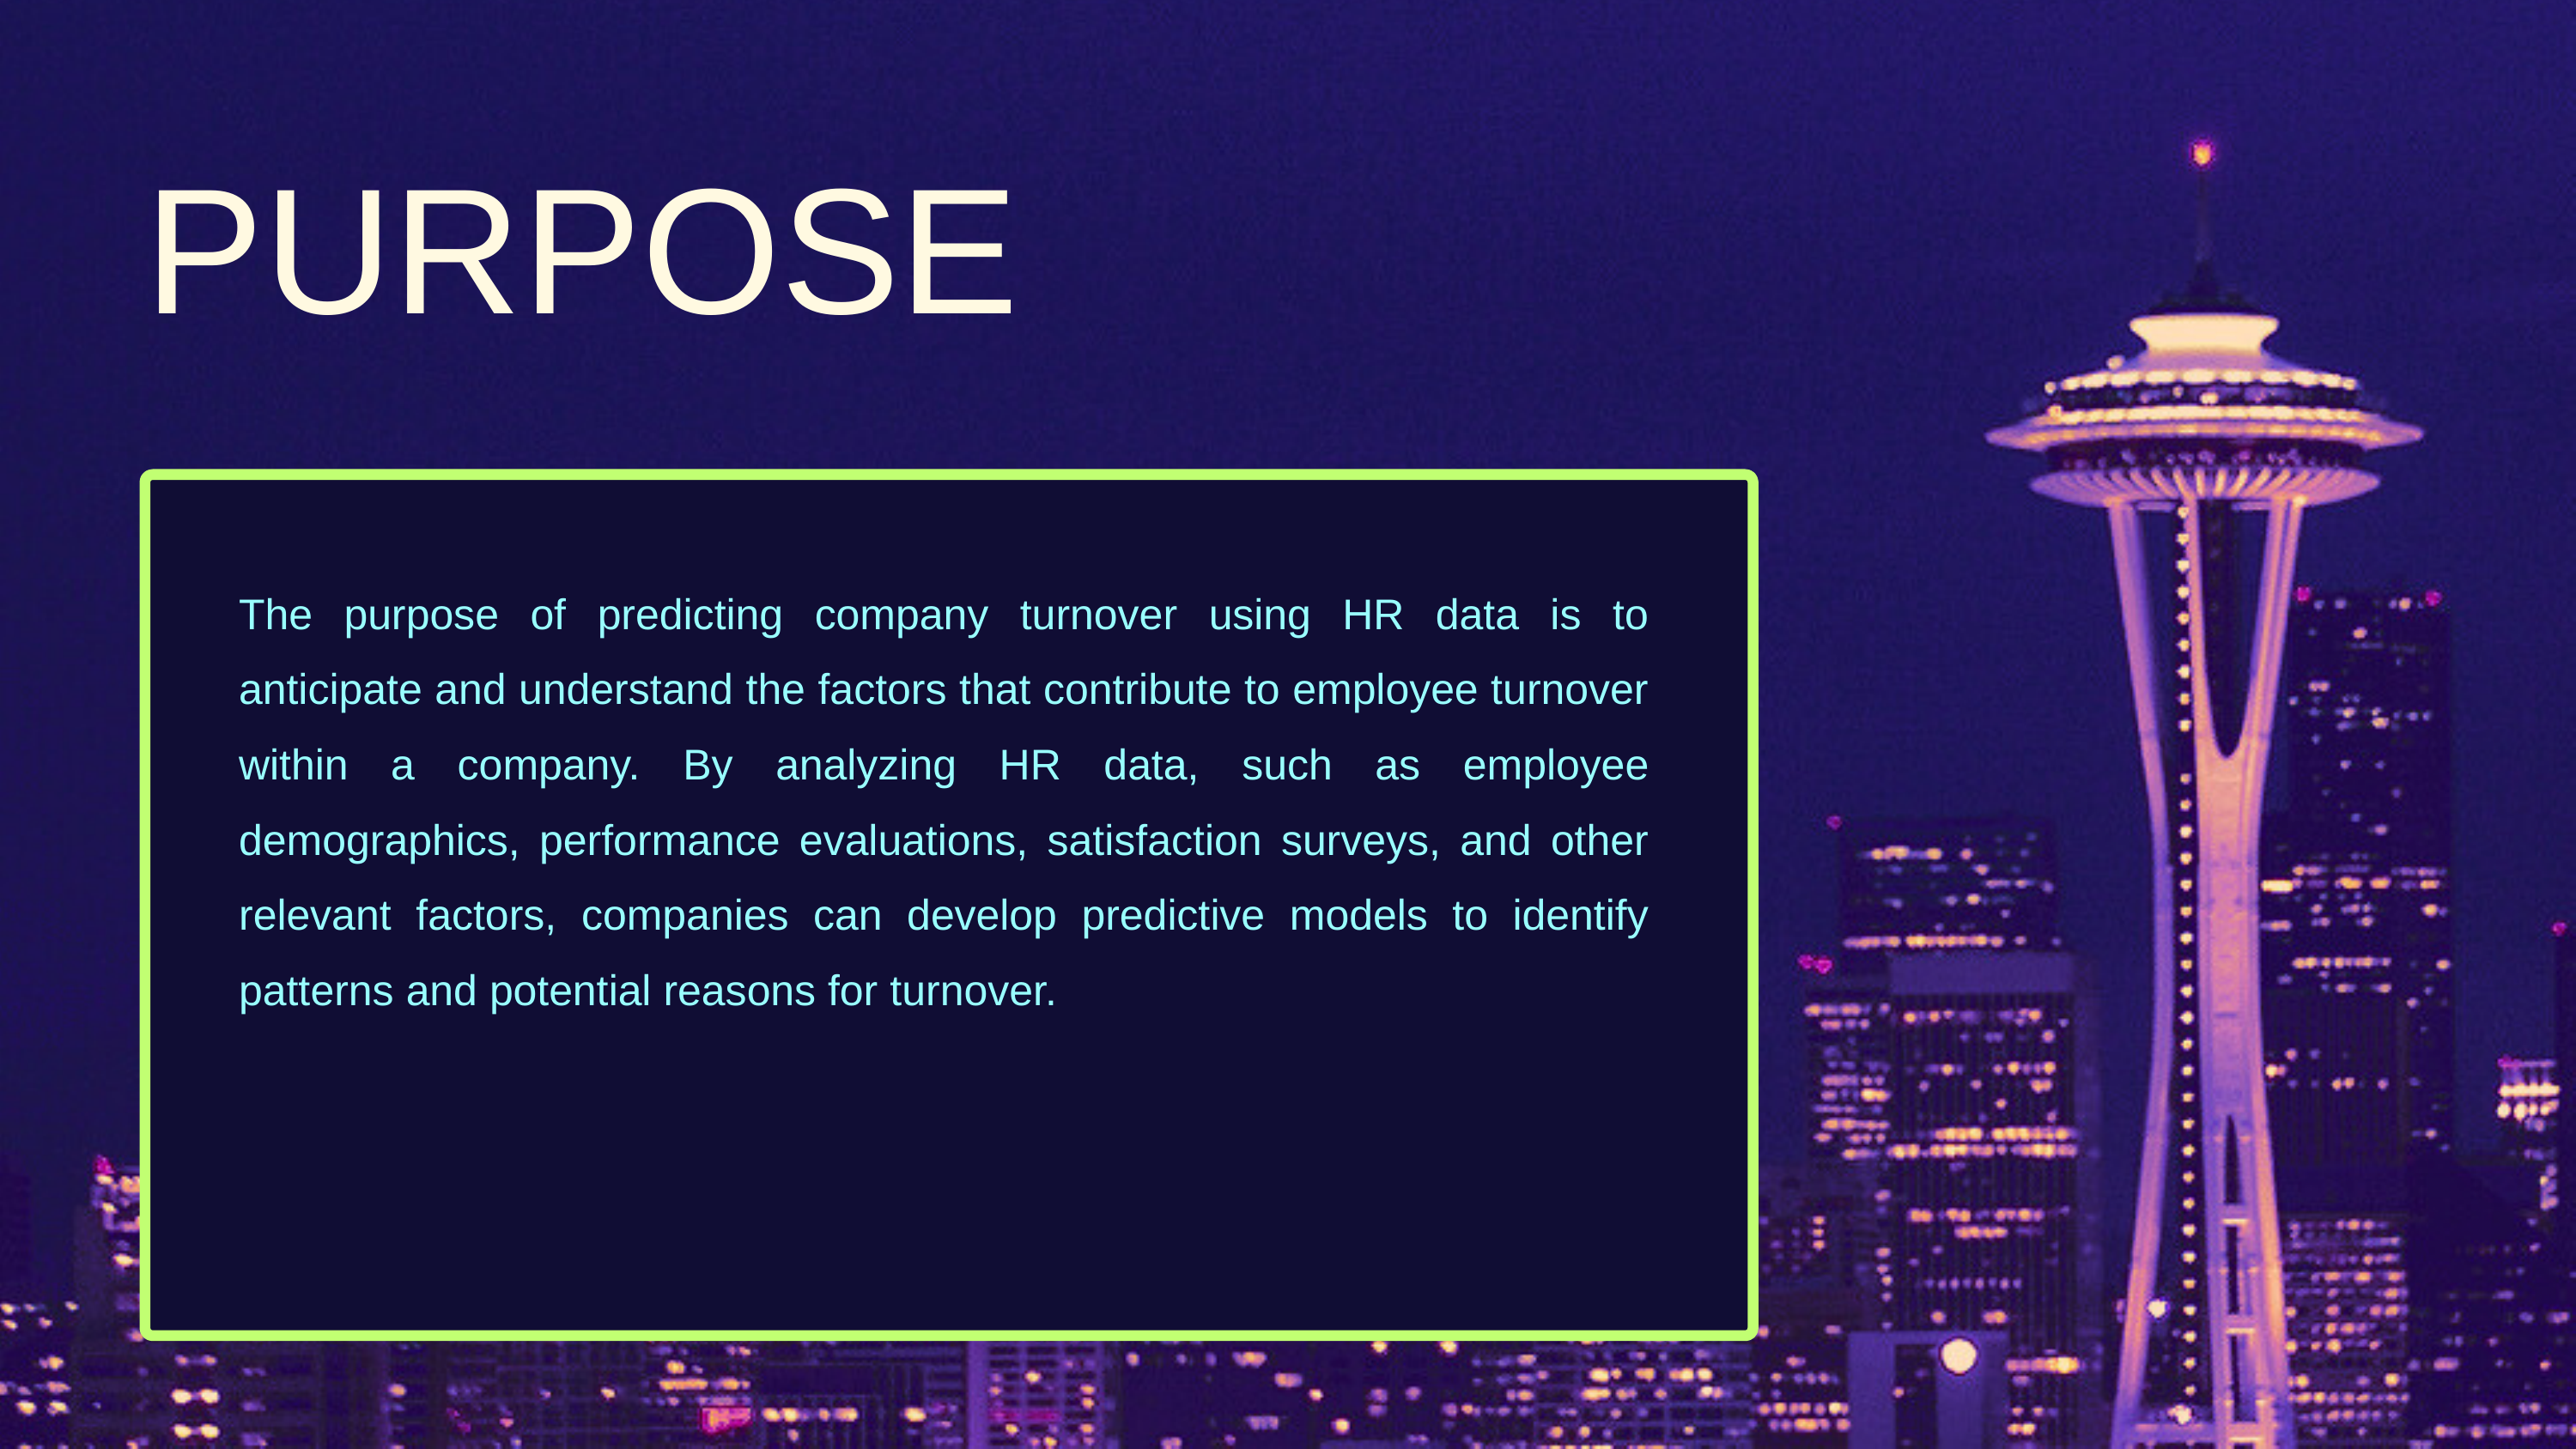

PURPOSE

The purpose of predicting company turnover using HR data is to anticipate and understand the factors that contribute to employee turnover within a company. By analyzing HR data, such as employee demographics, performance evaluations, satisfaction surveys, and other relevant factors, companies can develop predictive models to identify patterns and potential reasons for turnover.